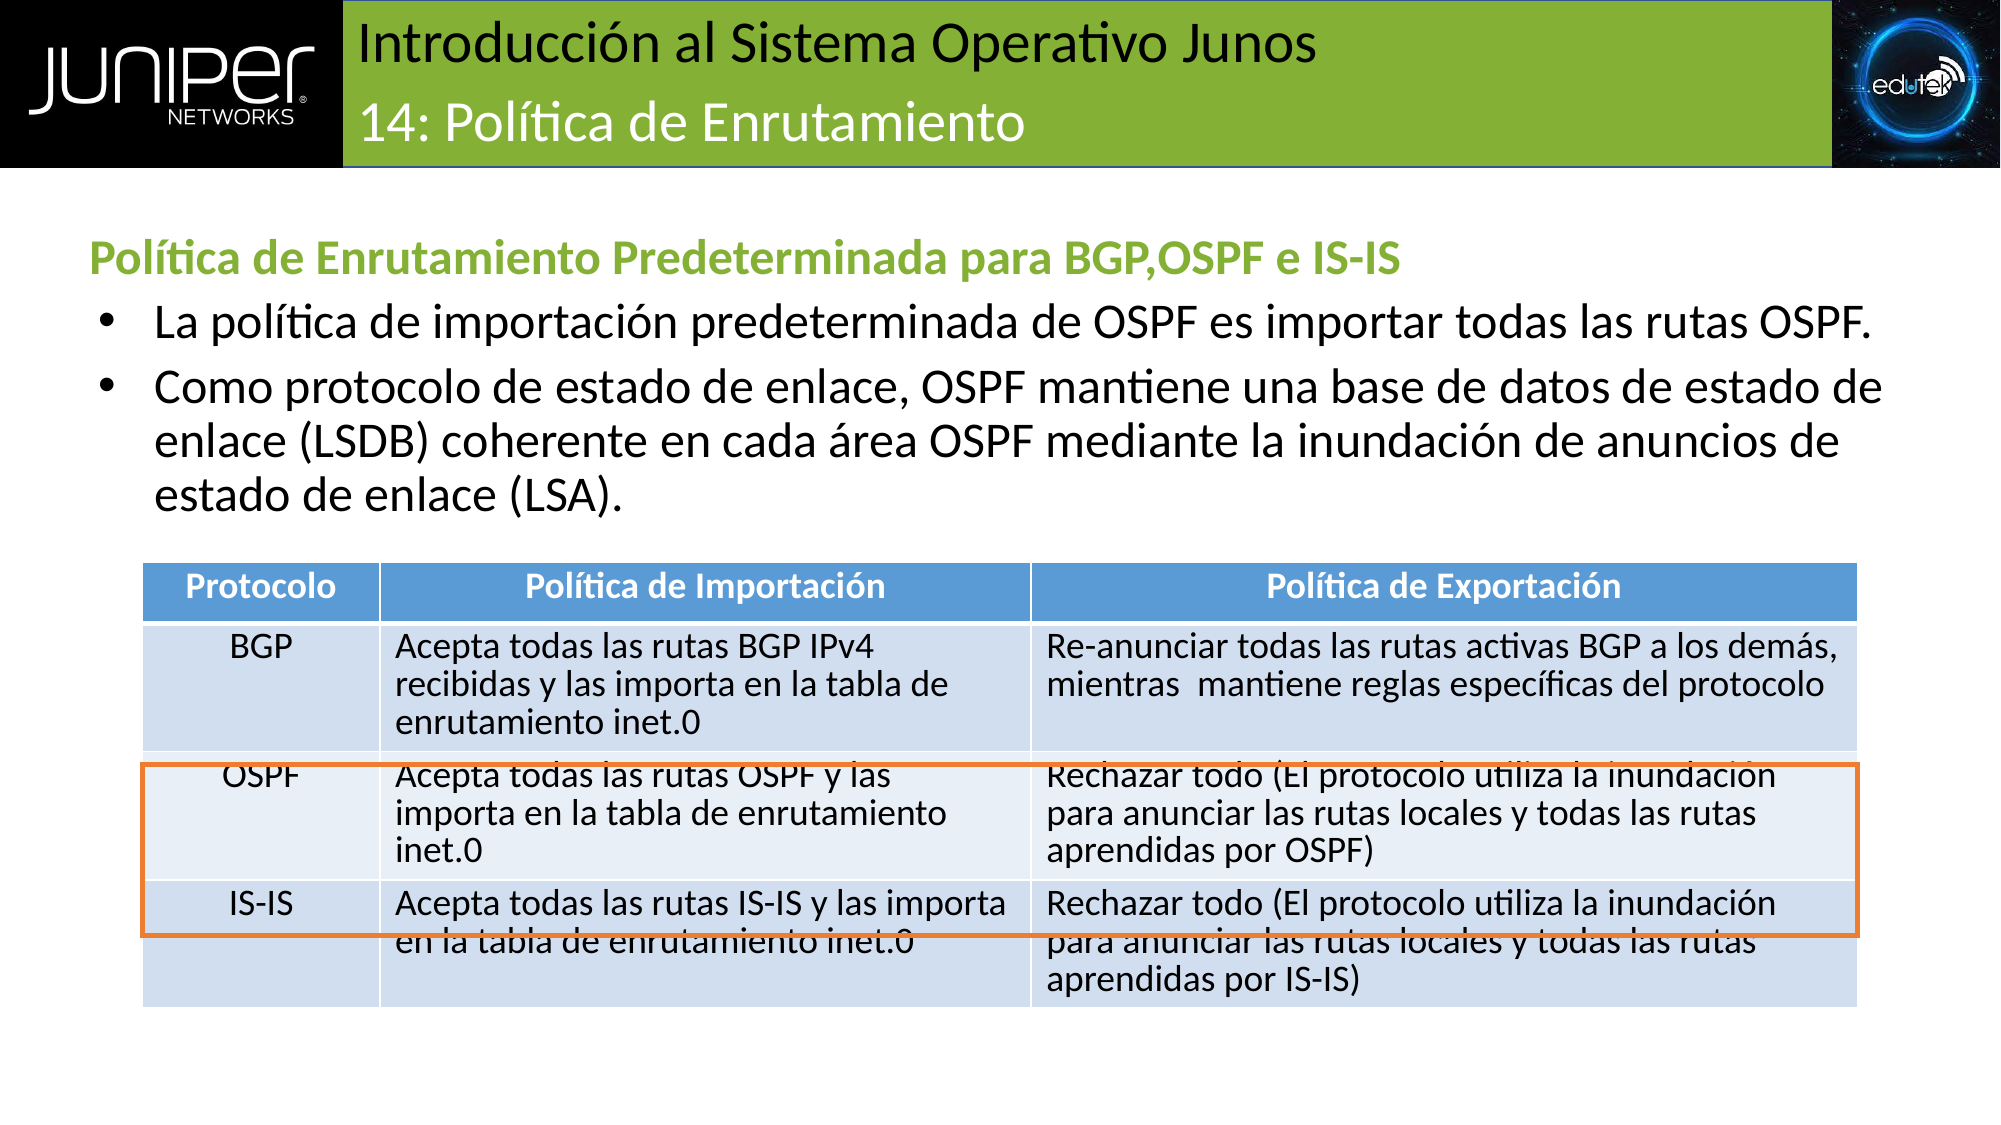

# Introducción al Sistema Operativo Junos
14: Política de Enrutamiento
Política de Enrutamiento Predeterminada para BGP,OSPF e IS-IS
La política de importación predeterminada de OSPF es importar todas las rutas OSPF.
Como protocolo de estado de enlace, OSPF mantiene una base de datos de estado de enlace (LSDB) coherente en cada área OSPF mediante la inundación de anuncios de estado de enlace (LSA).

| Protocolo | Política de Importación | Política de Exportación |
| --- | --- | --- |
| BGP | Acepta todas las rutas BGP IPv4 recibidas y las importa en la tabla de enrutamiento inet.0 | Re-anunciar todas las rutas activas BGP a los demás, mientras mantiene reglas específicas del protocolo |
| OSPF | Acepta todas las rutas OSPF y las importa en la tabla de enrutamiento inet.0 | Rechazar todo (El protocolo utiliza la inundación para anunciar las rutas locales y todas las rutas aprendidas por OSPF) |
| IS-IS | Acepta todas las rutas IS-IS y las importa en la tabla de enrutamiento inet.0 | Rechazar todo (El protocolo utiliza la inundación para anunciar las rutas locales y todas las rutas aprendidas por IS-IS) |